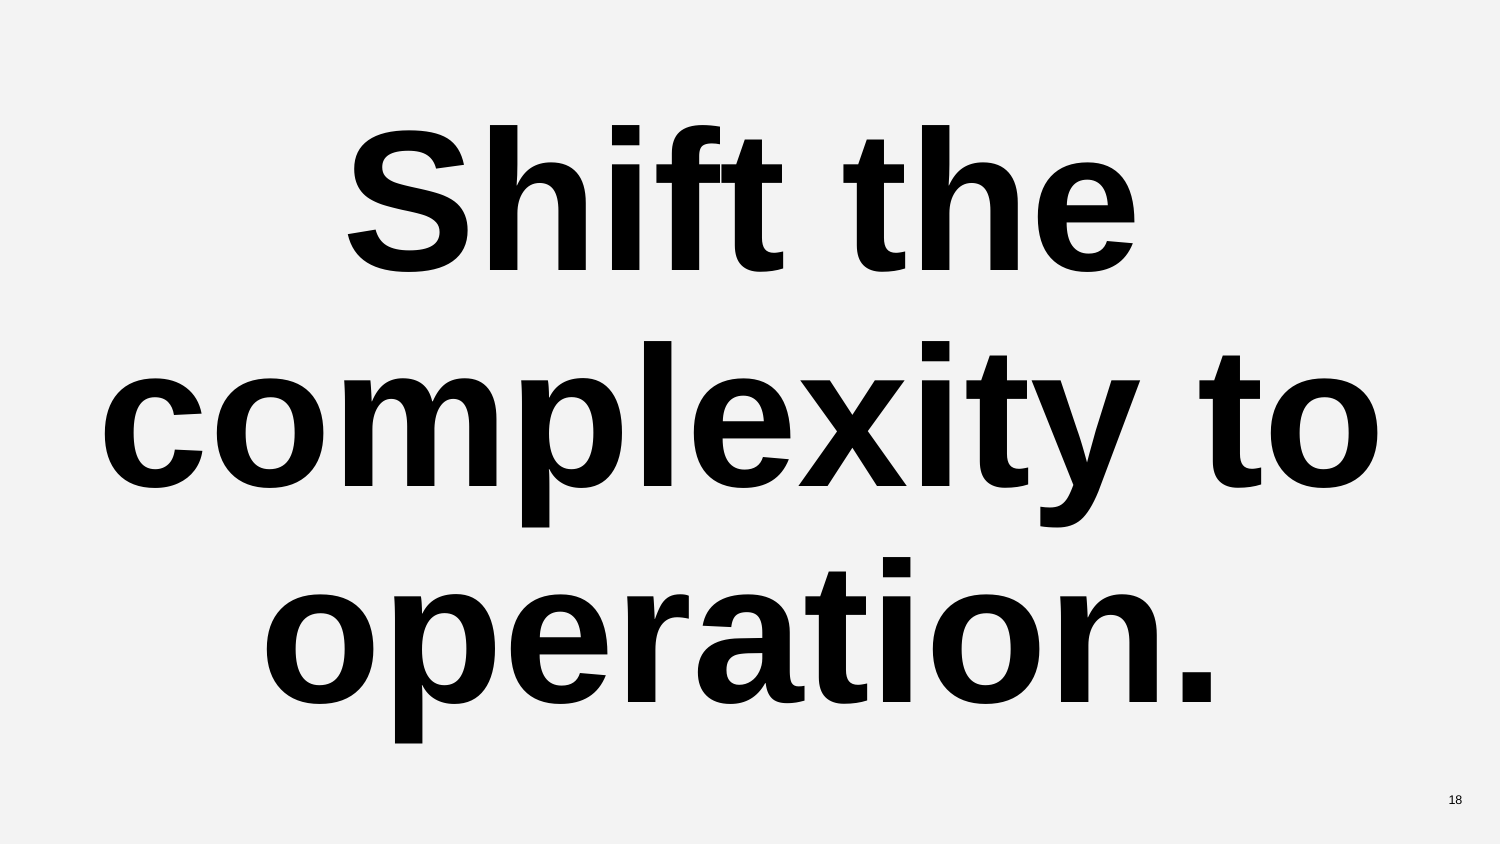

# Shift the complexity to operation.
18